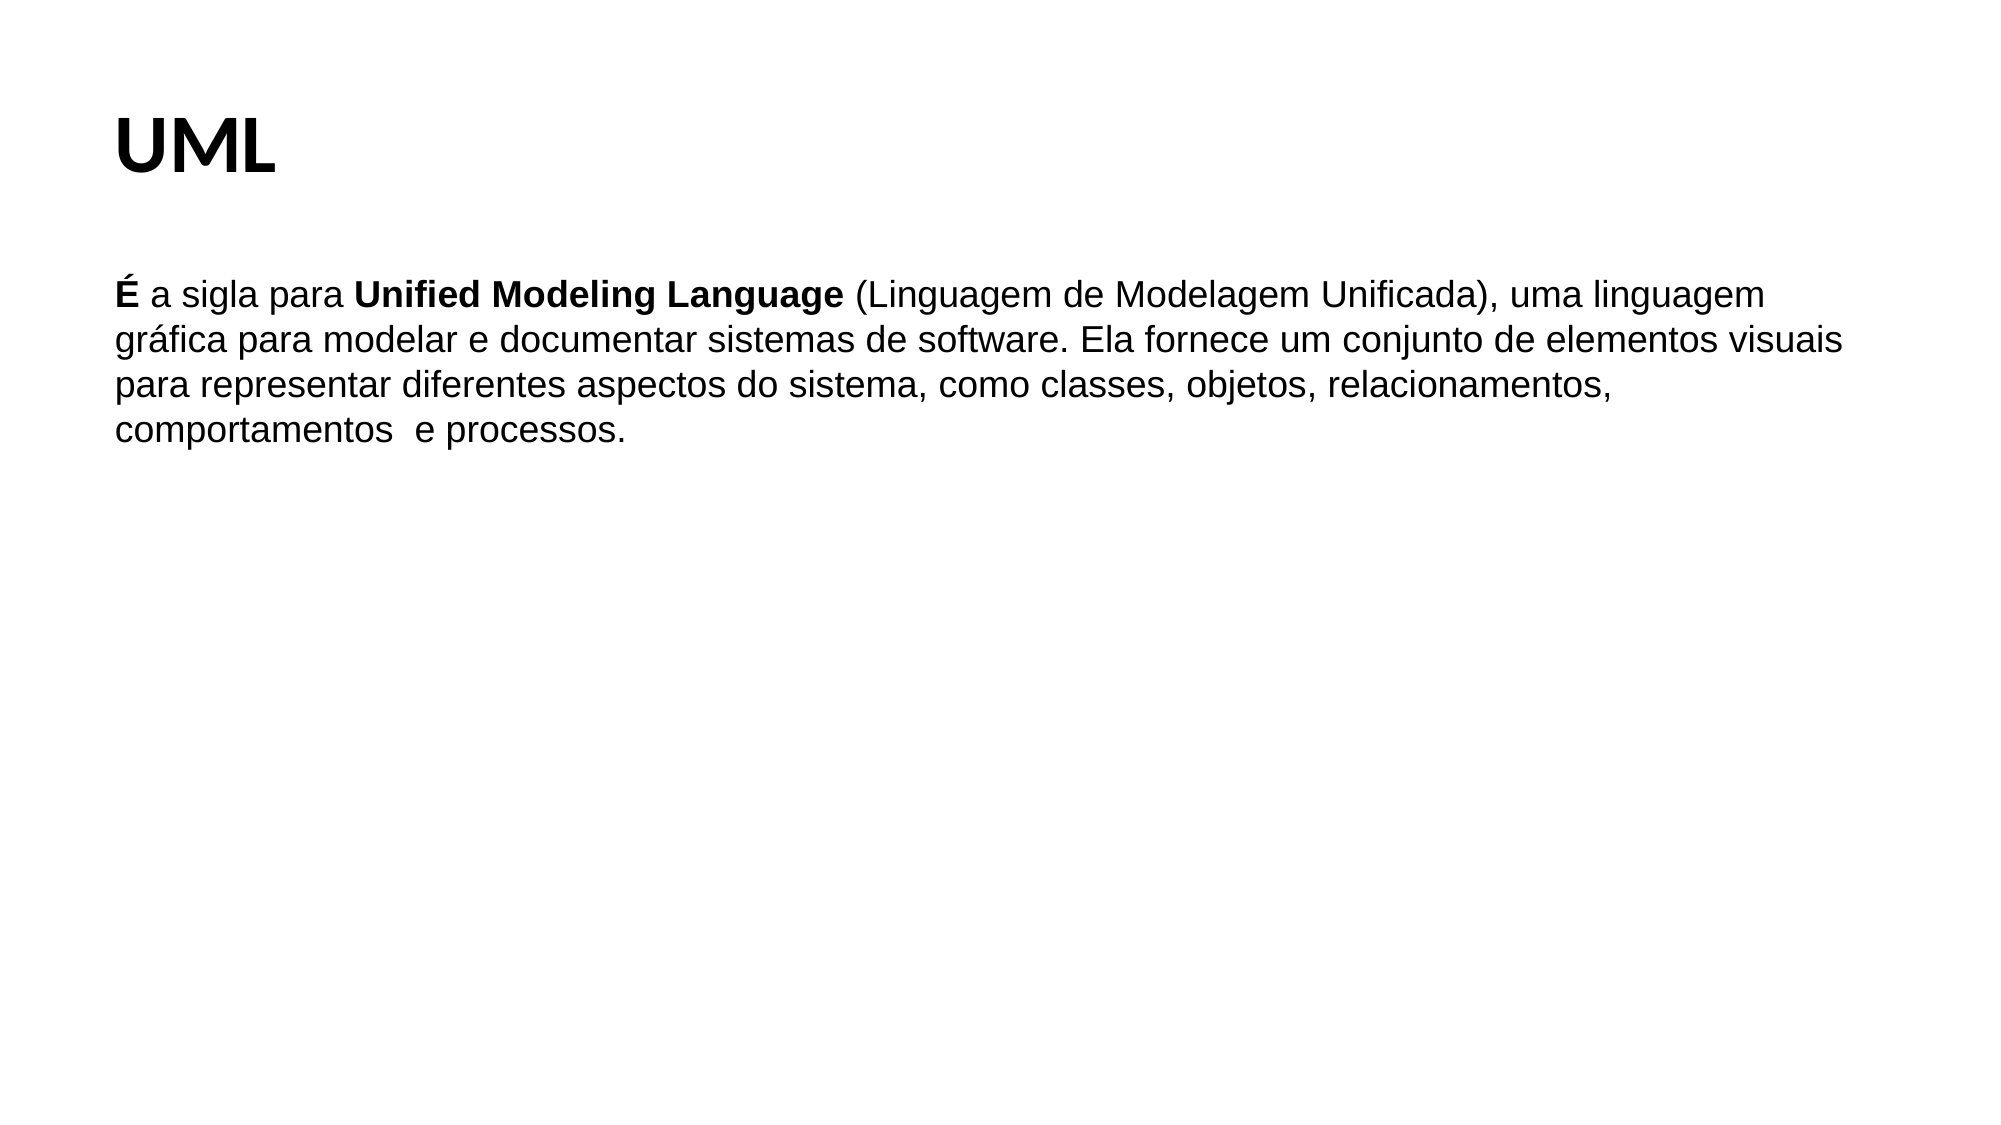

# UML
É a sigla para Unified Modeling Language (Linguagem de Modelagem Unificada), uma linguagem gráfica para modelar e documentar sistemas de software. Ela fornece um conjunto de elementos visuais para representar diferentes aspectos do sistema, como classes, objetos, relacionamentos, comportamentos  e processos.